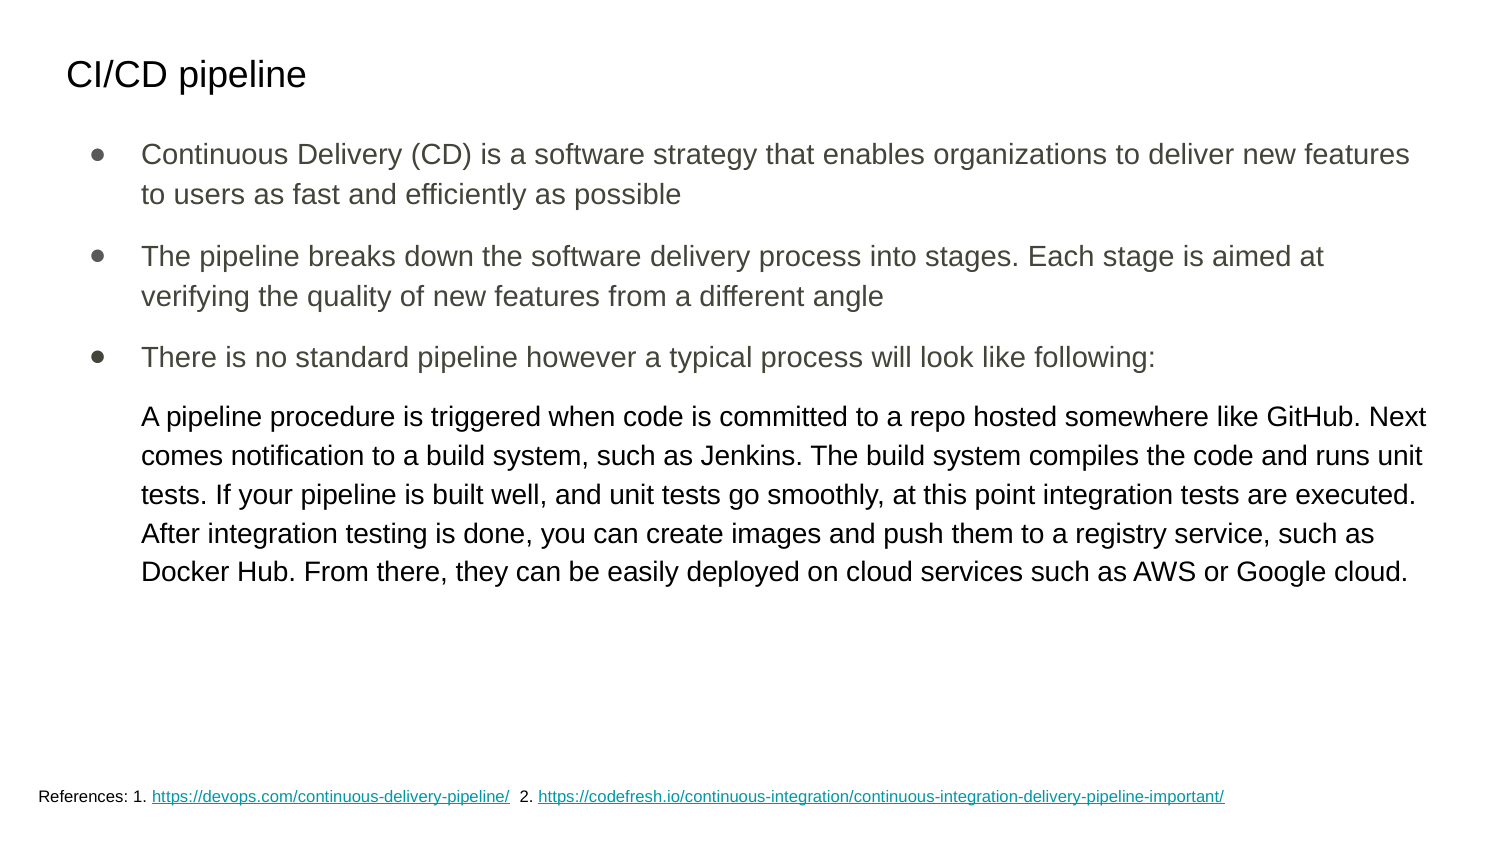

# CI/CD pipeline
Continuous Delivery (CD) is a software strategy that enables organizations to deliver new features to users as fast and efficiently as possible
The pipeline breaks down the software delivery process into stages. Each stage is aimed at verifying the quality of new features from a different angle
There is no standard pipeline however a typical process will look like following:
A pipeline procedure is triggered when code is committed to a repo hosted somewhere like GitHub. Next comes notification to a build system, such as Jenkins. The build system compiles the code and runs unit tests. If your pipeline is built well, and unit tests go smoothly, at this point integration tests are executed. After integration testing is done, you can create images and push them to a registry service, such as Docker Hub. From there, they can be easily deployed on cloud services such as AWS or Google cloud.

References: 1. https://devops.com/continuous-delivery-pipeline/  2. https://codefresh.io/continuous-integration/continuous-integration-delivery-pipeline-important/